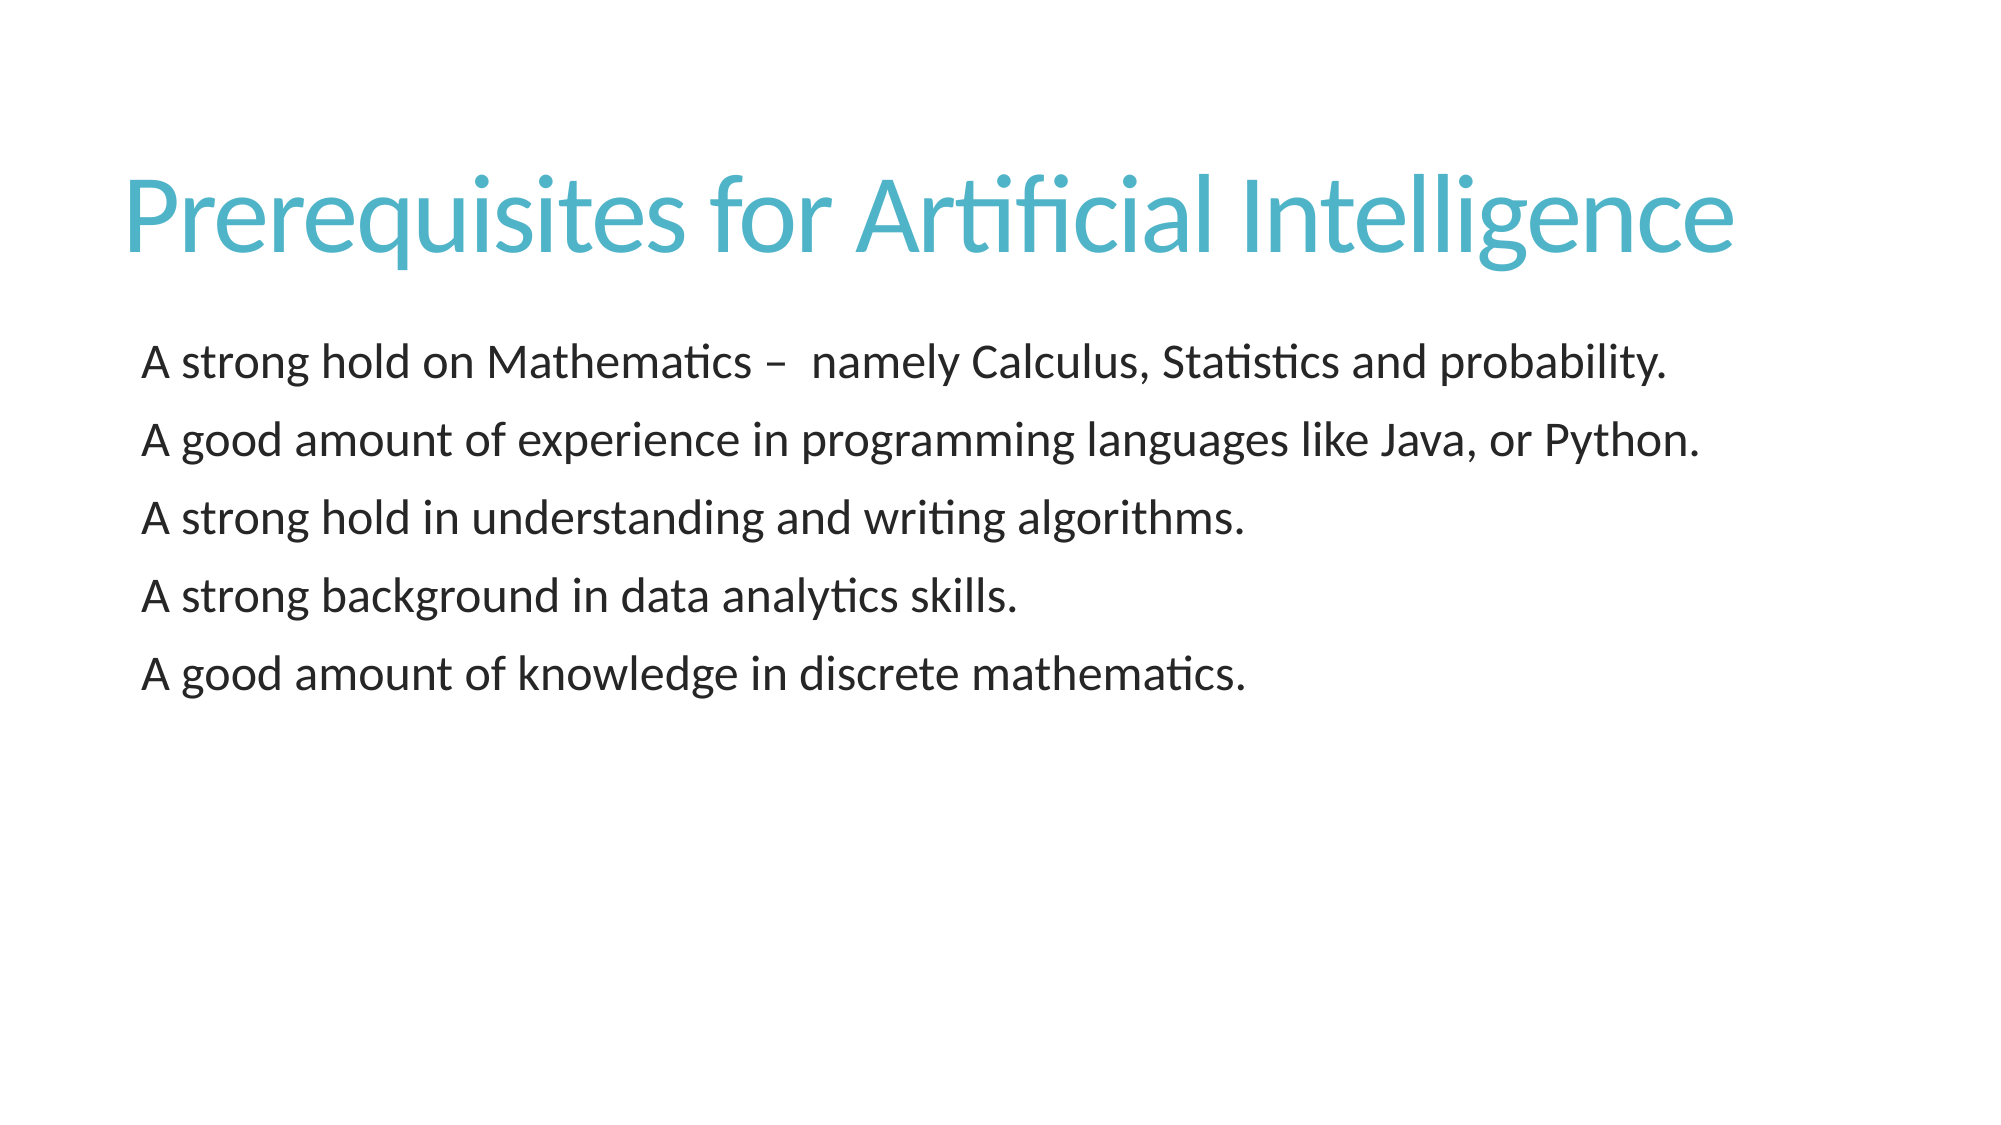

# Prerequisites for Artificial Intelligence
A strong hold on Mathematics –  namely Calculus, Statistics and probability.
A good amount of experience in programming languages like Java, or Python.
A strong hold in understanding and writing algorithms.
A strong background in data analytics skills.
A good amount of knowledge in discrete mathematics.